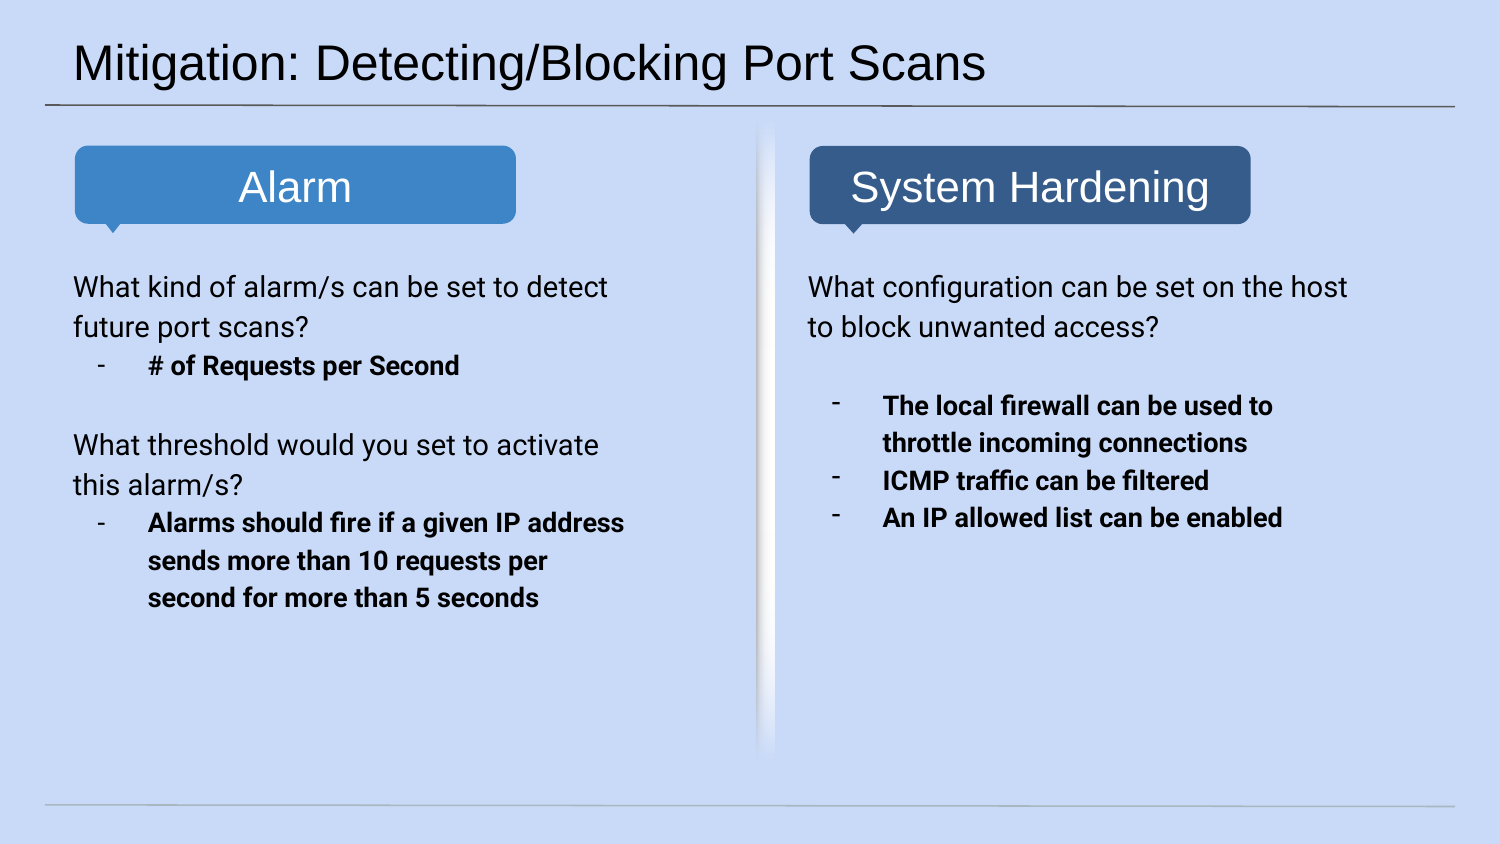

# Mitigation: Detecting/Blocking Port Scans
What kind of alarm/s can be set to detect future port scans?
# of Requests per Second

What threshold would you set to activate this alarm/s?
Alarms should fire if a given IP address sends more than 10 requests per second for more than 5 seconds
What configuration can be set on the host to block unwanted access?

The local firewall can be used to throttle incoming connections
ICMP traffic can be filtered
An IP allowed list can be enabled